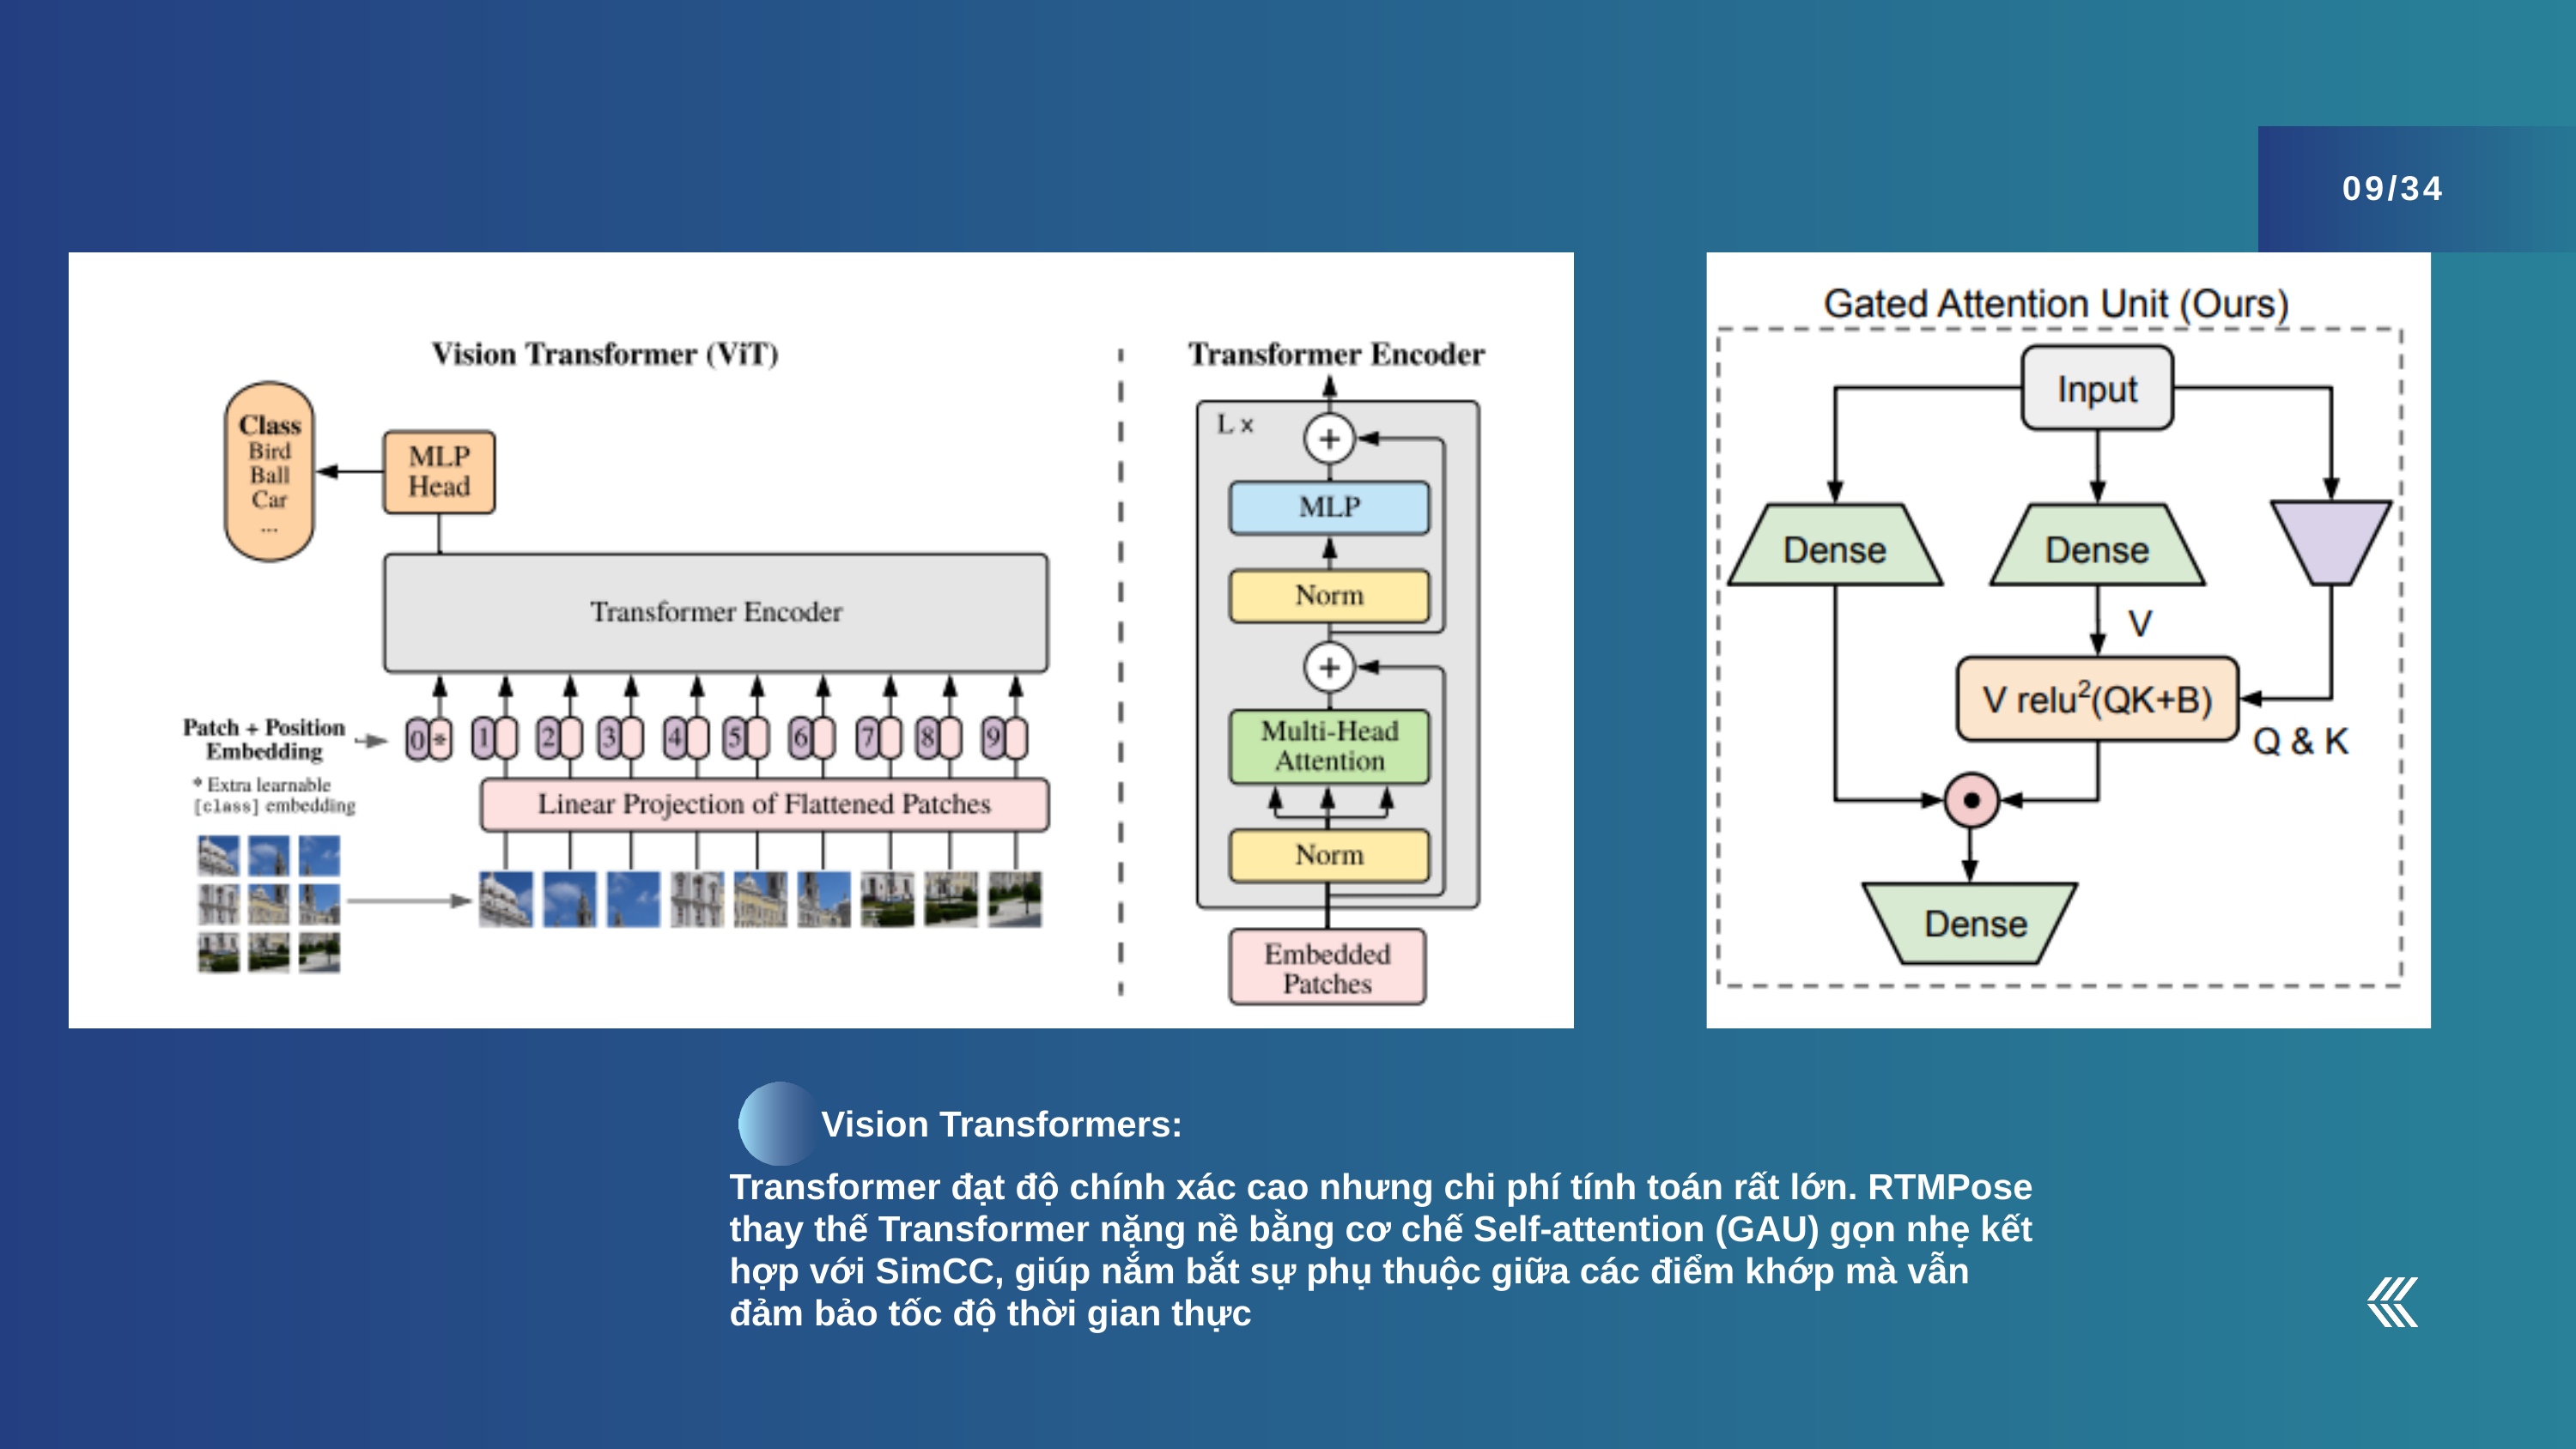

09/34

Vision Transformers:
Transformer đạt độ chính xác cao nhưng chi phí tính toán rất lớn. RTMPose thay thế Transformer nặng nề bằng cơ chế Self-attention (GAU) gọn nhẹ kết hợp với SimCC, giúp nắm bắt sự phụ thuộc giữa các điểm khớp mà vẫn đảm bảo tốc độ thời gian thực